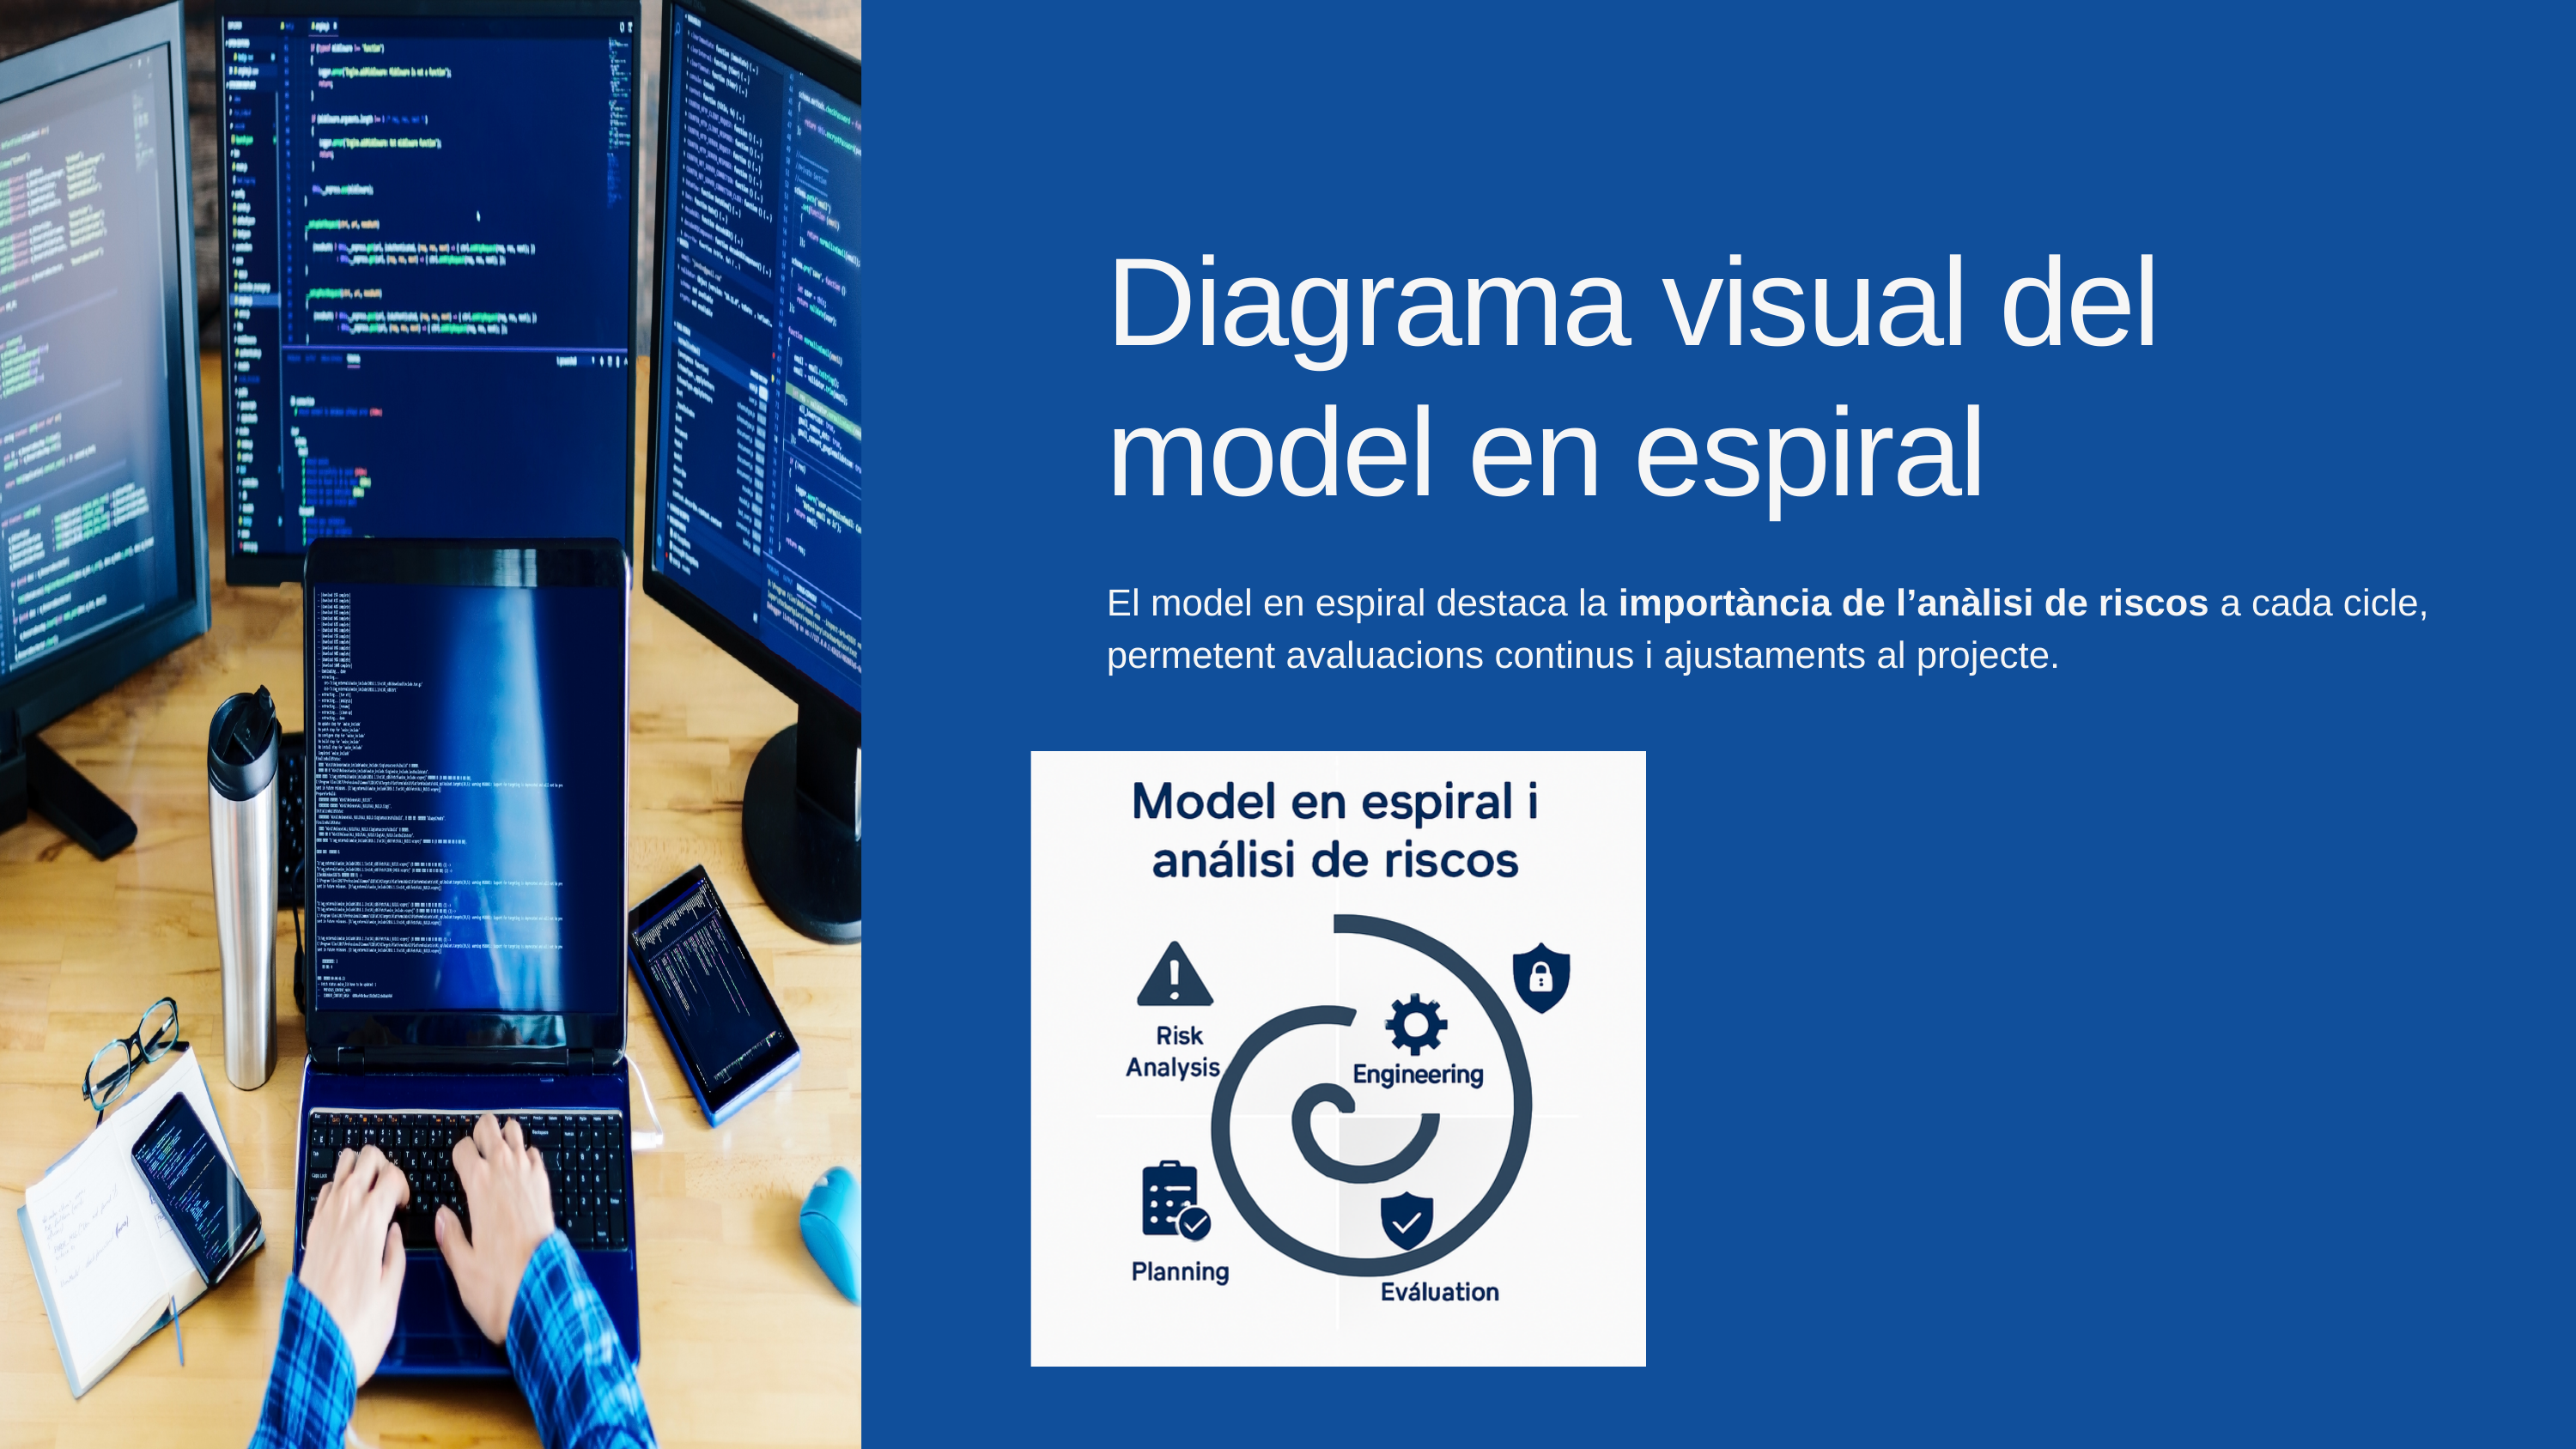

Diagrama visual del model en espiral
El model en espiral destaca la importància de l’anàlisi de riscos a cada cicle, permetent avaluacions continus i ajustaments al projecte.